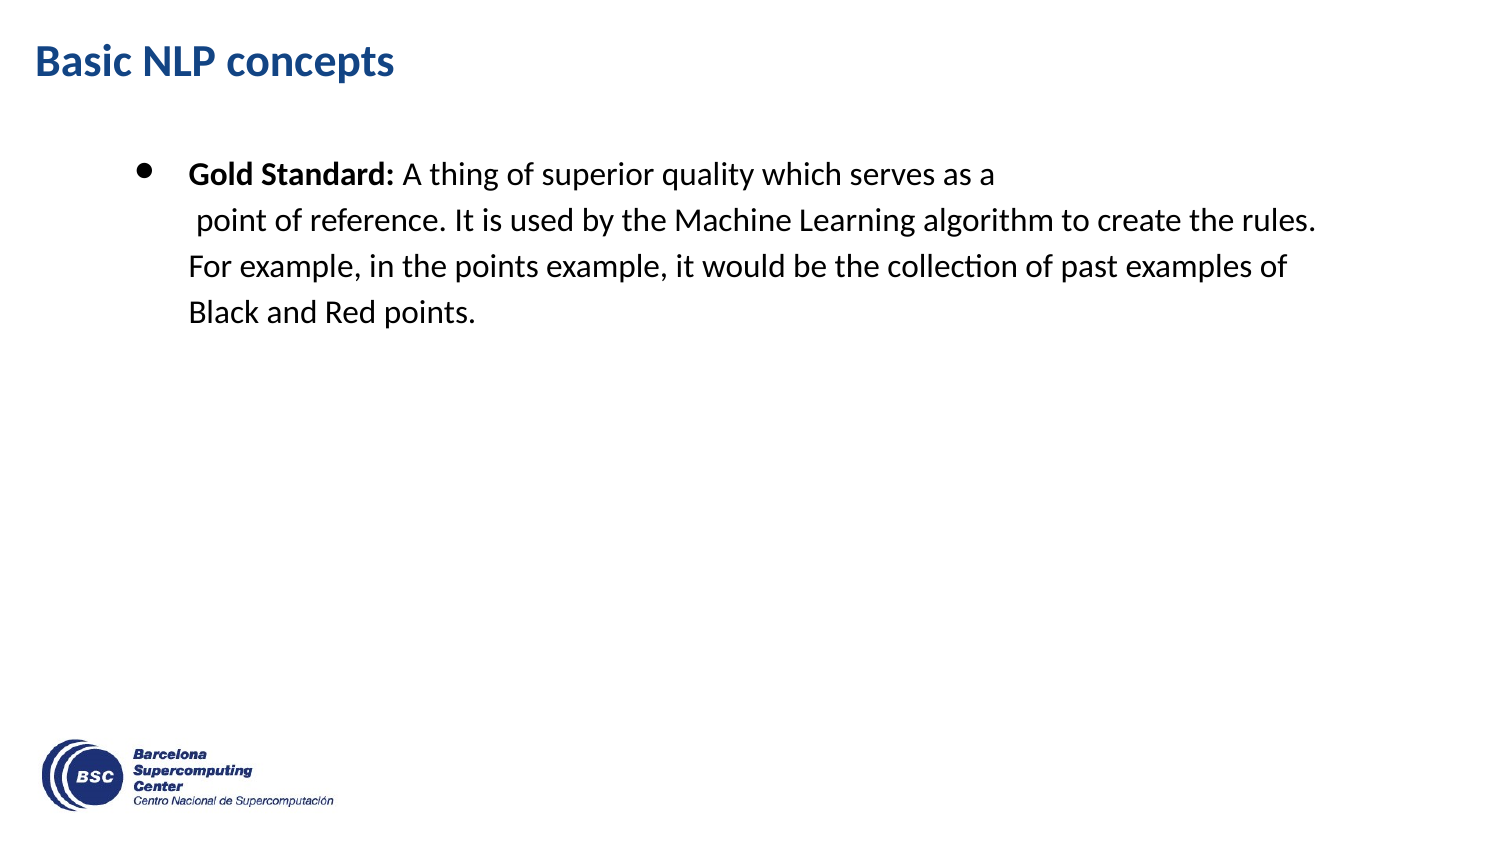

Basic NLP concepts

Gold Standard: A thing of superior quality which serves as a
 point of reference. It is used by the Machine Learning algorithm to create the rules. For example, in the points example, it would be the collection of past examples of Black and Red points.